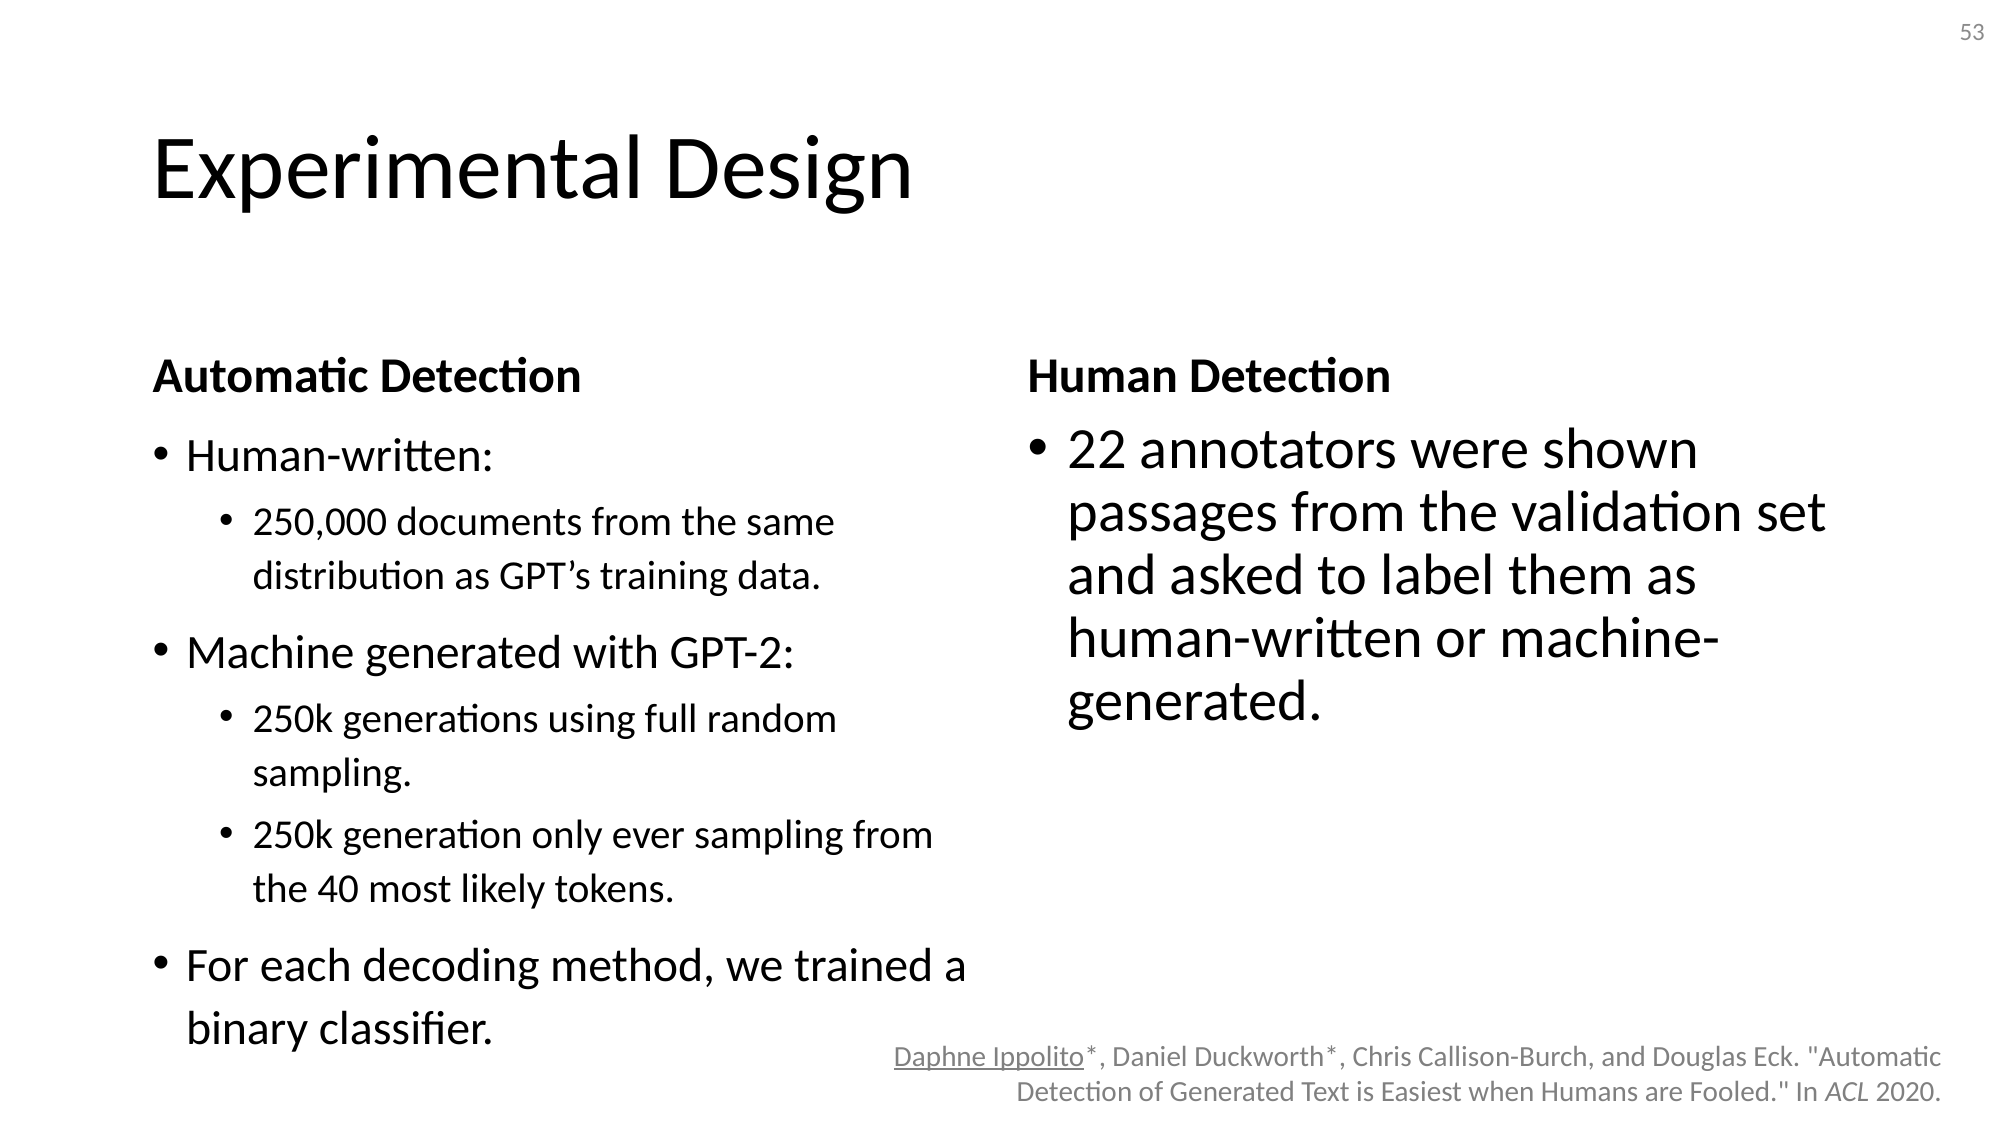

53
# Experimental Design
Automatic Detection
Human Detection
Human-written:
250,000 documents from the same distribution as GPT’s training data.
Machine generated with GPT-2:
250k generations using full random sampling.
250k generation only ever sampling from the 40 most likely tokens.
For each decoding method, we trained a binary classifier.
22 annotators were shown passages from the validation set and asked to label them as human-written or machine-generated.

Daphne Ippolito*, Daniel Duckworth*, Chris Callison-Burch, and Douglas Eck. "Automatic Detection of Generated Text is Easiest when Humans are Fooled." In ACL 2020.